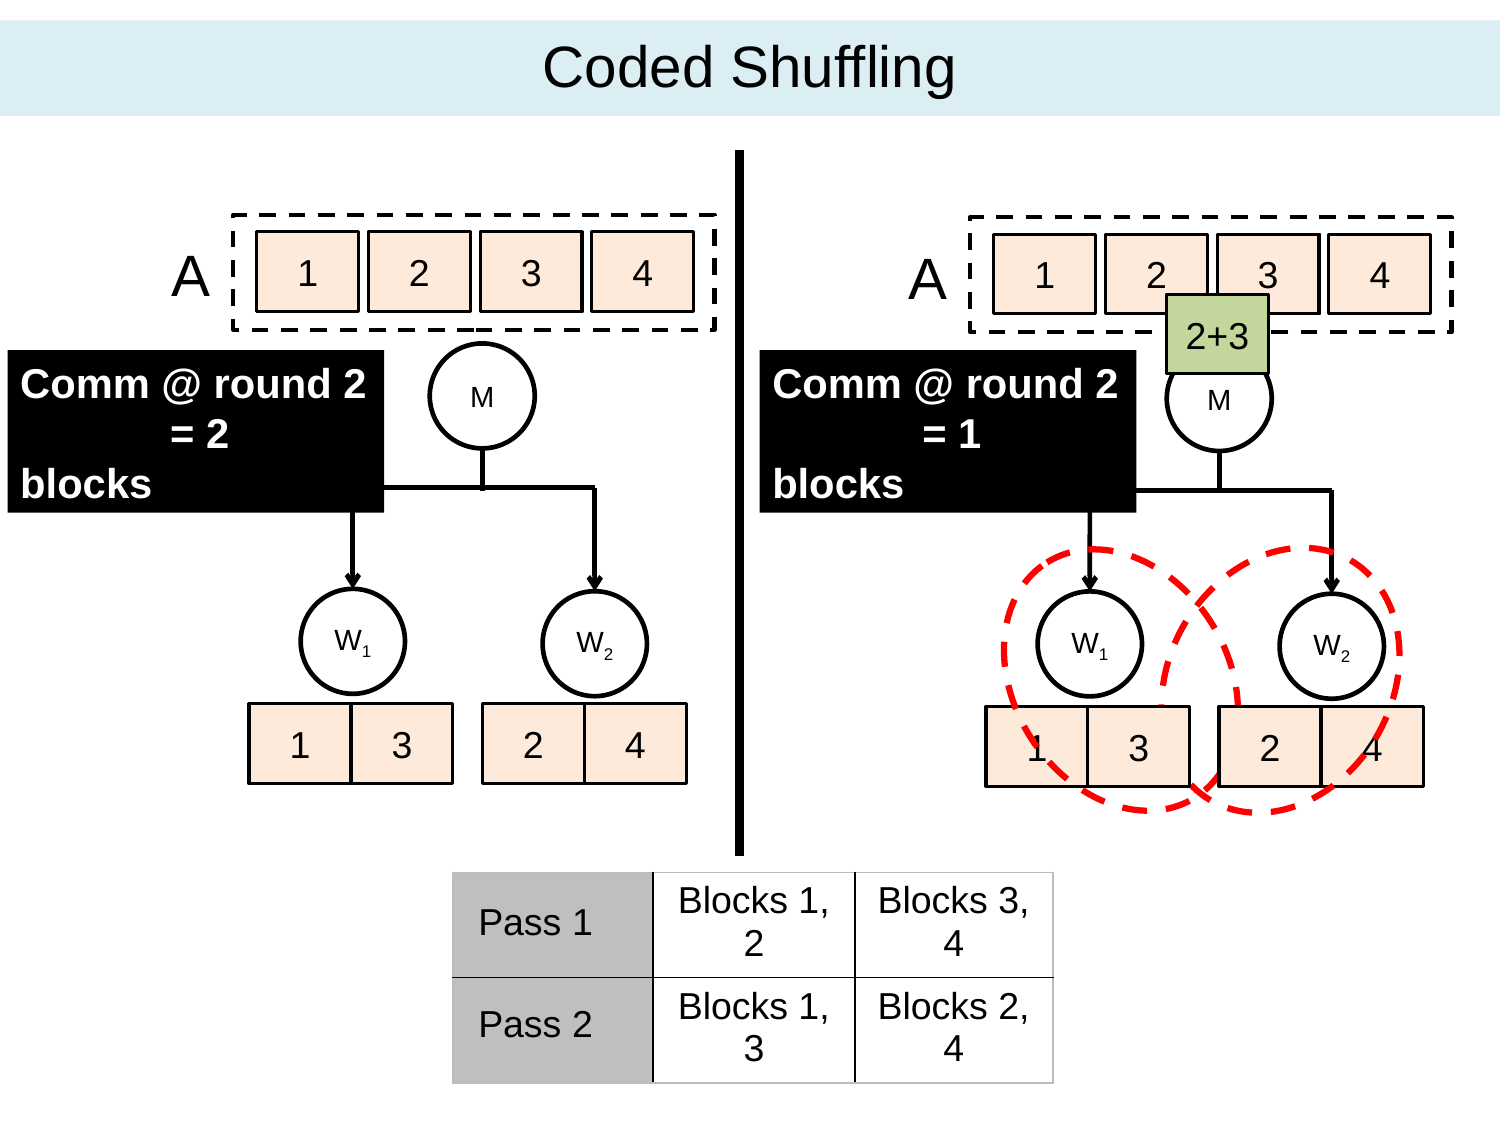

Coded Shuffling

1
2
2
3
3
4
A
1
2
2
3
3
4
A
2+3
2+3
M
M
Comm @ round 2
   	= 2 blocks
Comm @ round 2
   	= 1 blocks

W1
W2
W1
W2
1
3
2
4
1
3
2
2
3
4
|  | Blocks 1, 2 | Blocks 3, 4 |
| --- | --- | --- |
|  | Blocks 1, 3 | Blocks 2, 4 |
Pass 1
Pass 2